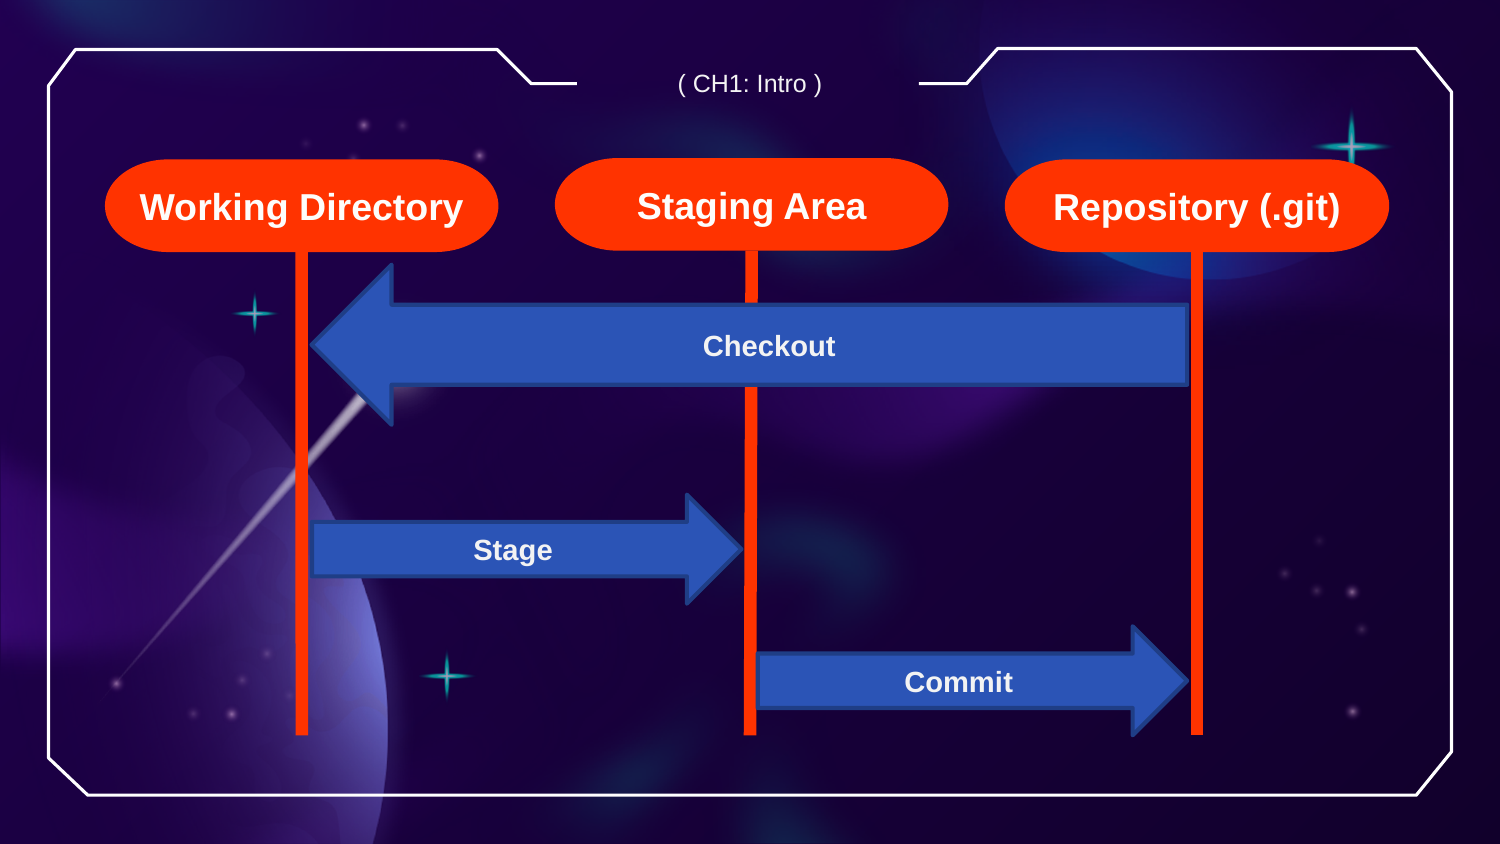

( CH1: Intro )
Staging Area
Working Directory
Repository (.git)
Checkout
Stage
Commit